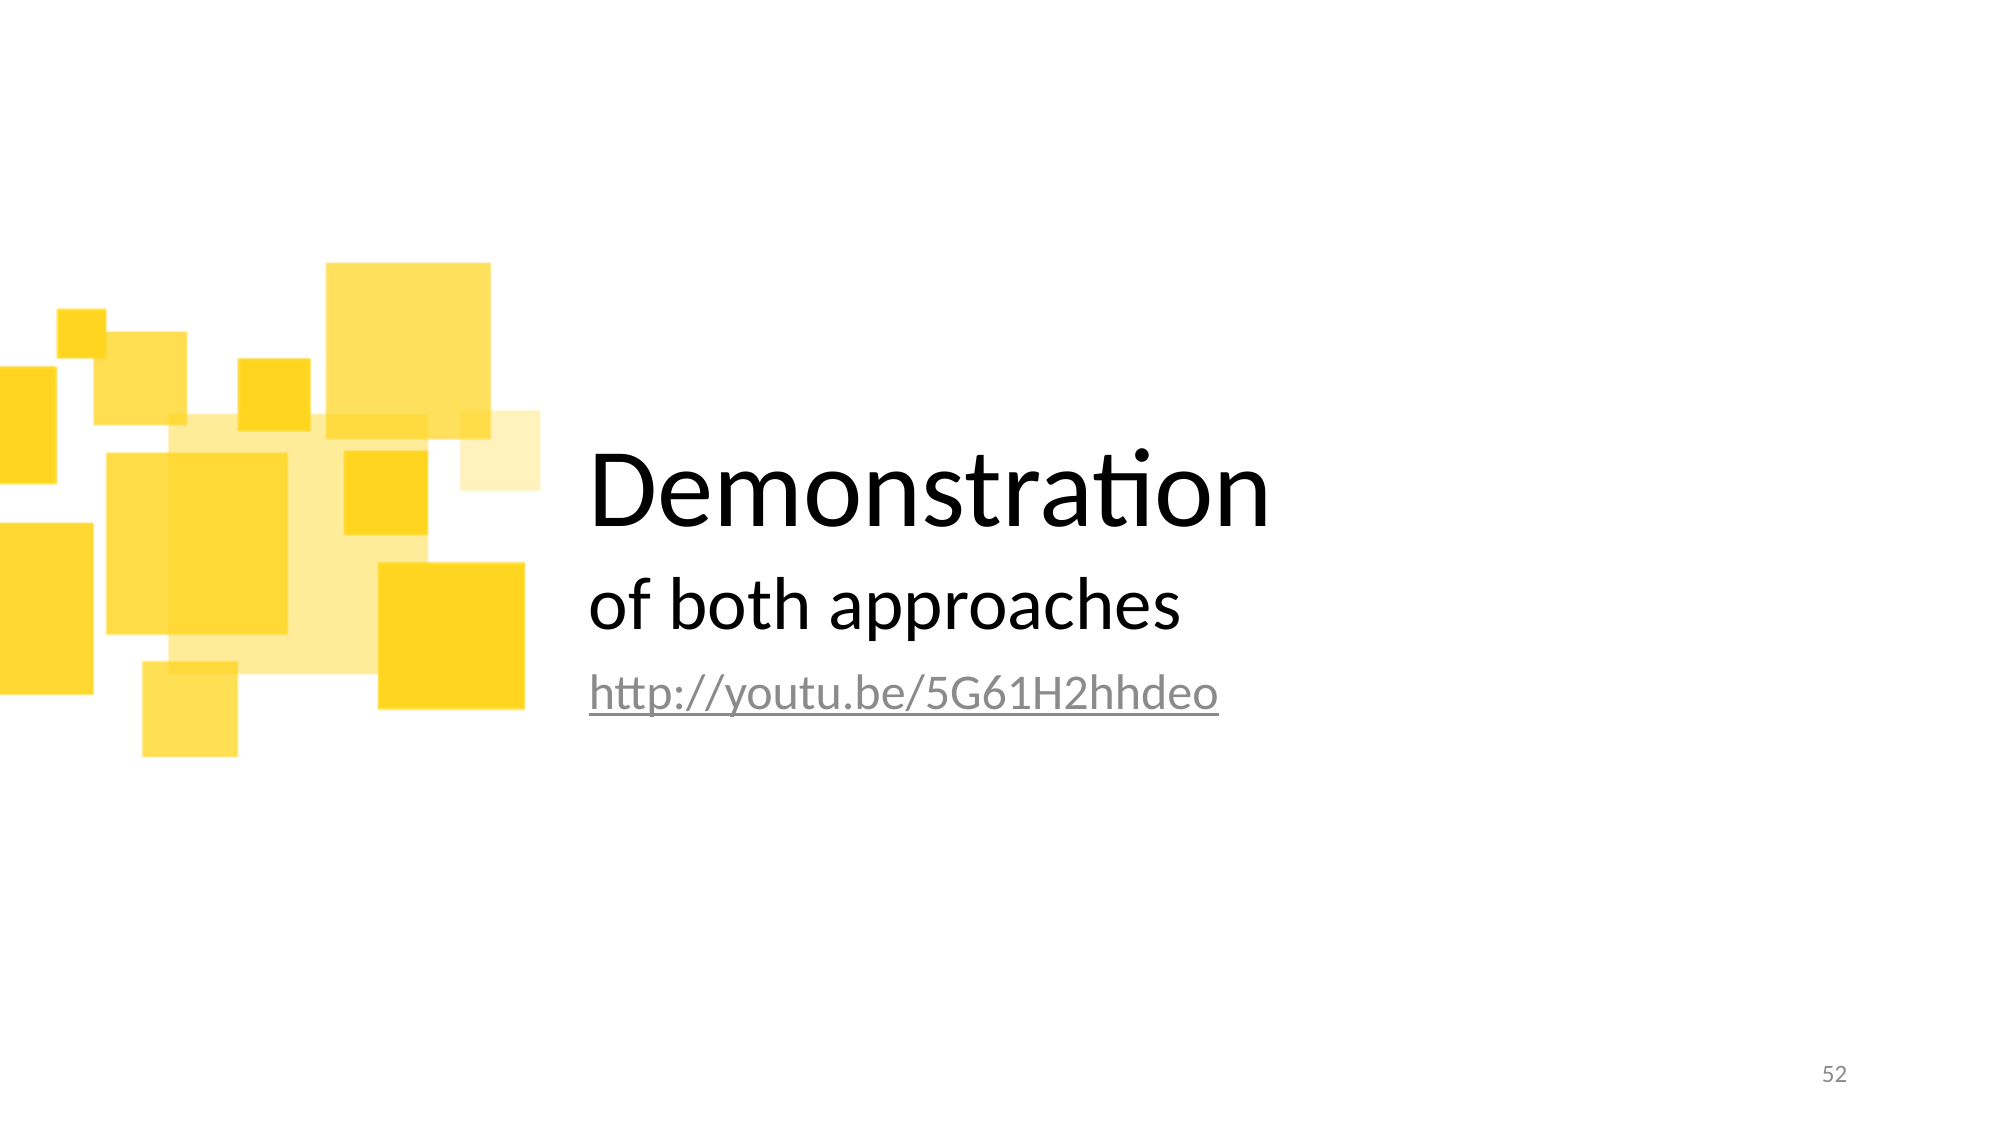

# Demonstration
of both approaches
http://youtu.be/5G61H2hhdeo
52